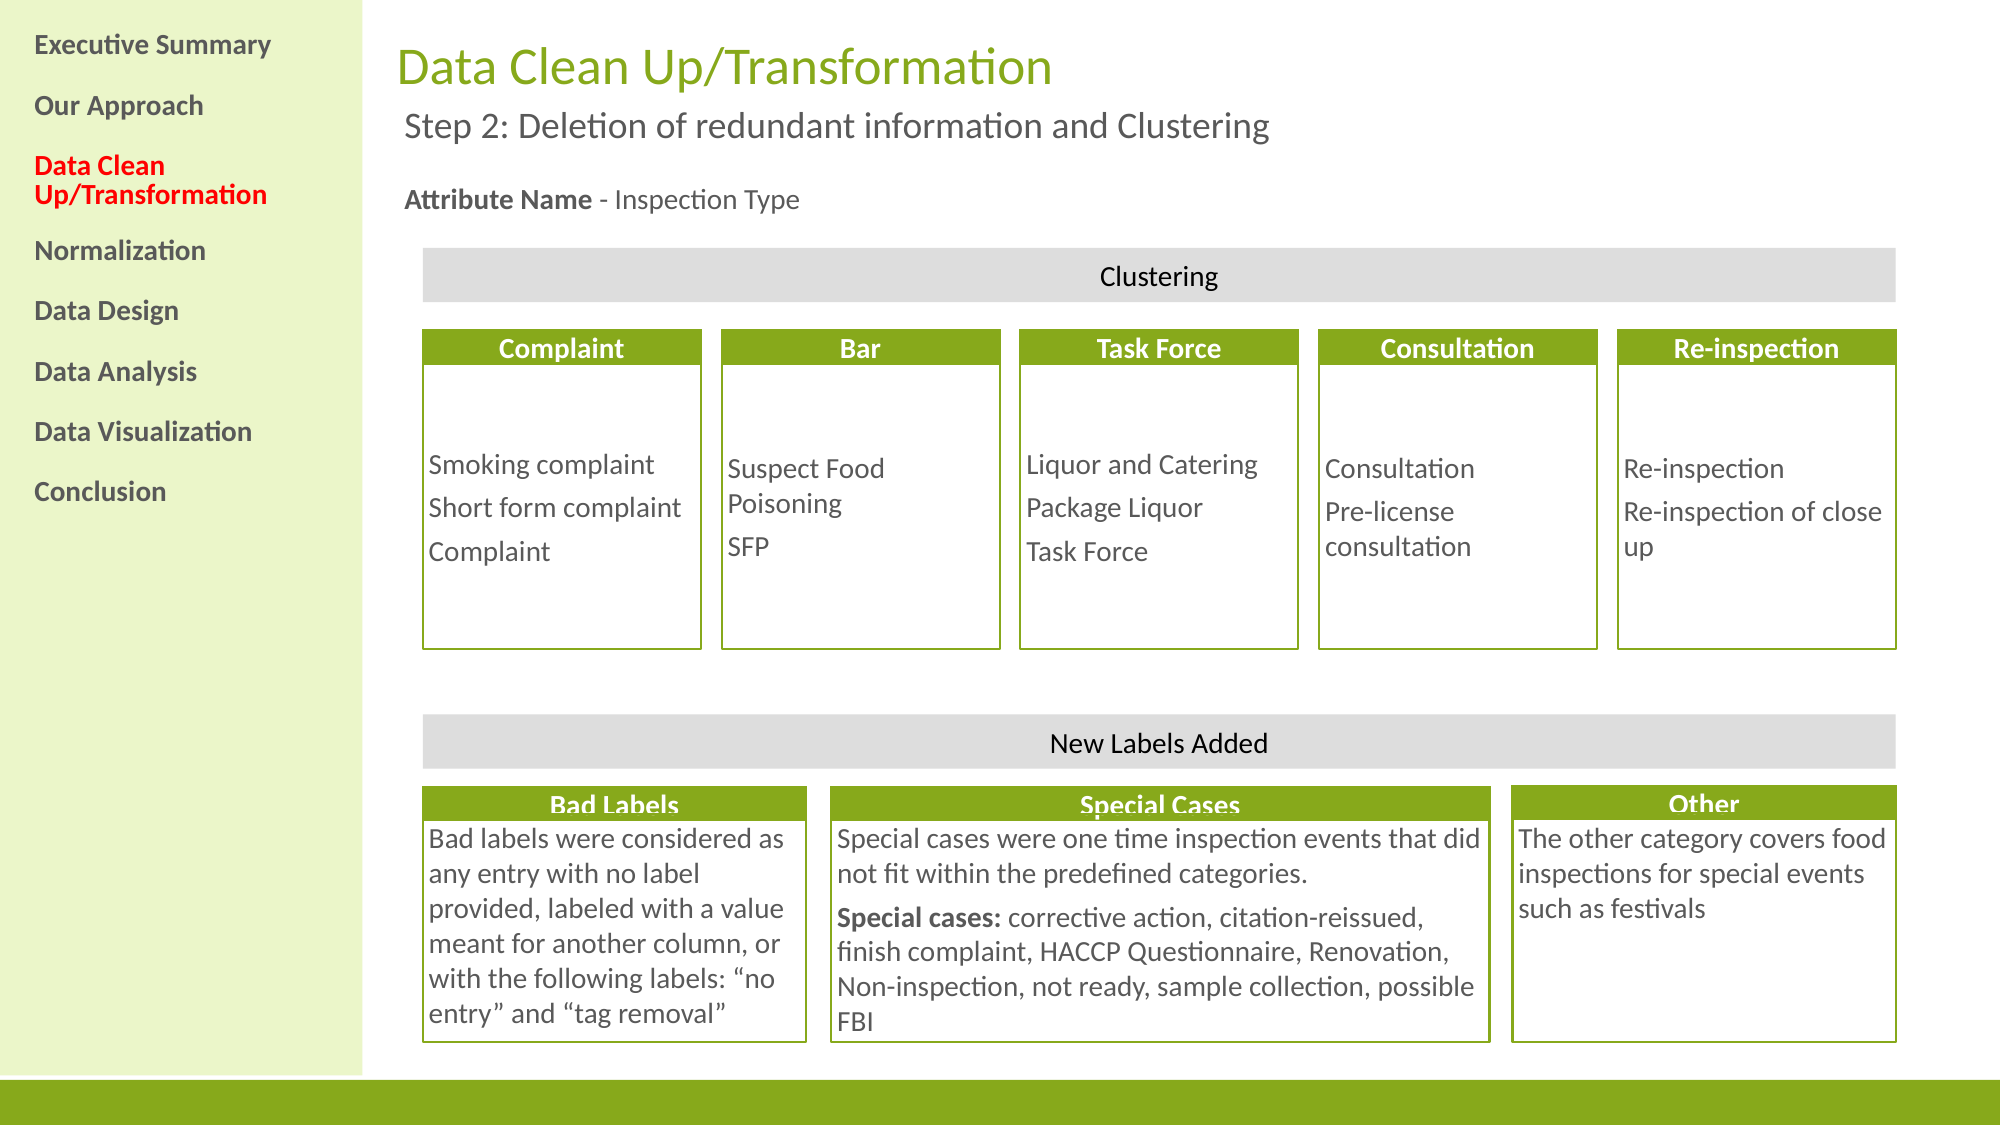

| Executive Summary |
| --- |
| Our Approach |
| Data Clean Up/Transformation |
| Normalization |
| Data Design |
| Data Analysis |
| Data Visualization |
| Conclusion |
# Data Clean Up/Transformation
Step 2: Deletion of redundant information and Clustering
Attribute Name - Inspection Type

Clustering
Complaint
Smoking complaint
Short form complaint
Complaint
Bar
Suspect Food Poisoning
SFP
Task Force
Liquor and Catering
Package Liquor
Task Force
Consultation
Consultation
Pre-license consultation
Re-inspection
Re-inspection
Re-inspection of close up
New Labels Added
Other
The other category covers food inspections for special events such as festivals
Bad Labels
Bad labels were considered as any entry with no label provided, labeled with a value meant for another column, or with the following labels: “no entry” and “tag removal”
Special Cases
Special cases were one time inspection events that did not fit within the predefined categories.
Special cases: corrective action, citation-reissued, finish complaint, HACCP Questionnaire, Renovation, Non-inspection, not ready, sample collection, possible FBI